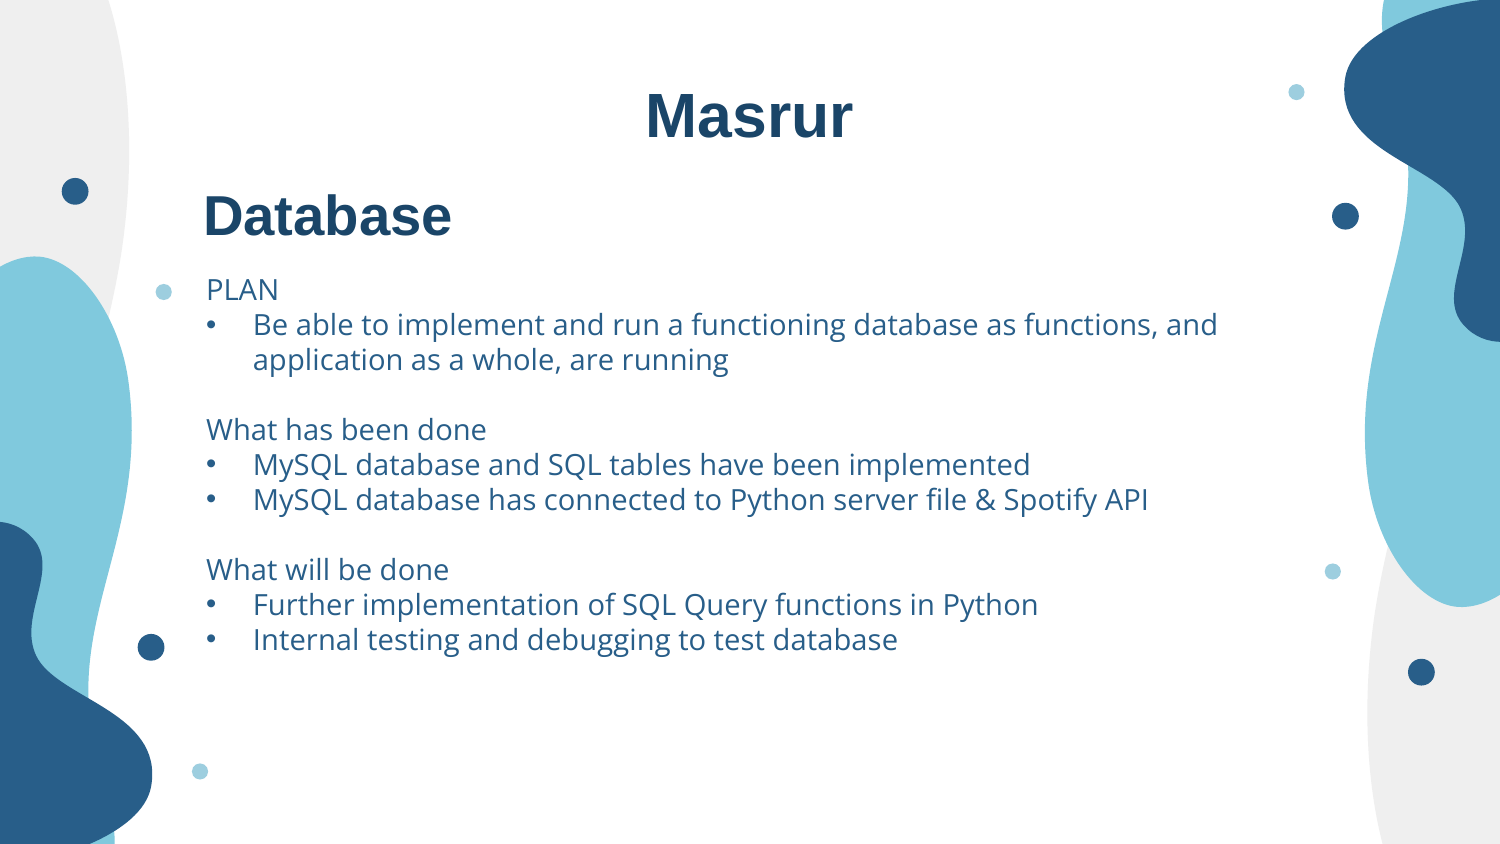

# Masrur
Database
PLAN
Be able to implement and run a functioning database as functions, and application as a whole, are running

What has been done
MySQL database and SQL tables have been implemented
MySQL database has connected to Python server file & Spotify API

What will be done
Further implementation of SQL Query functions in Python
Internal testing and debugging to test database